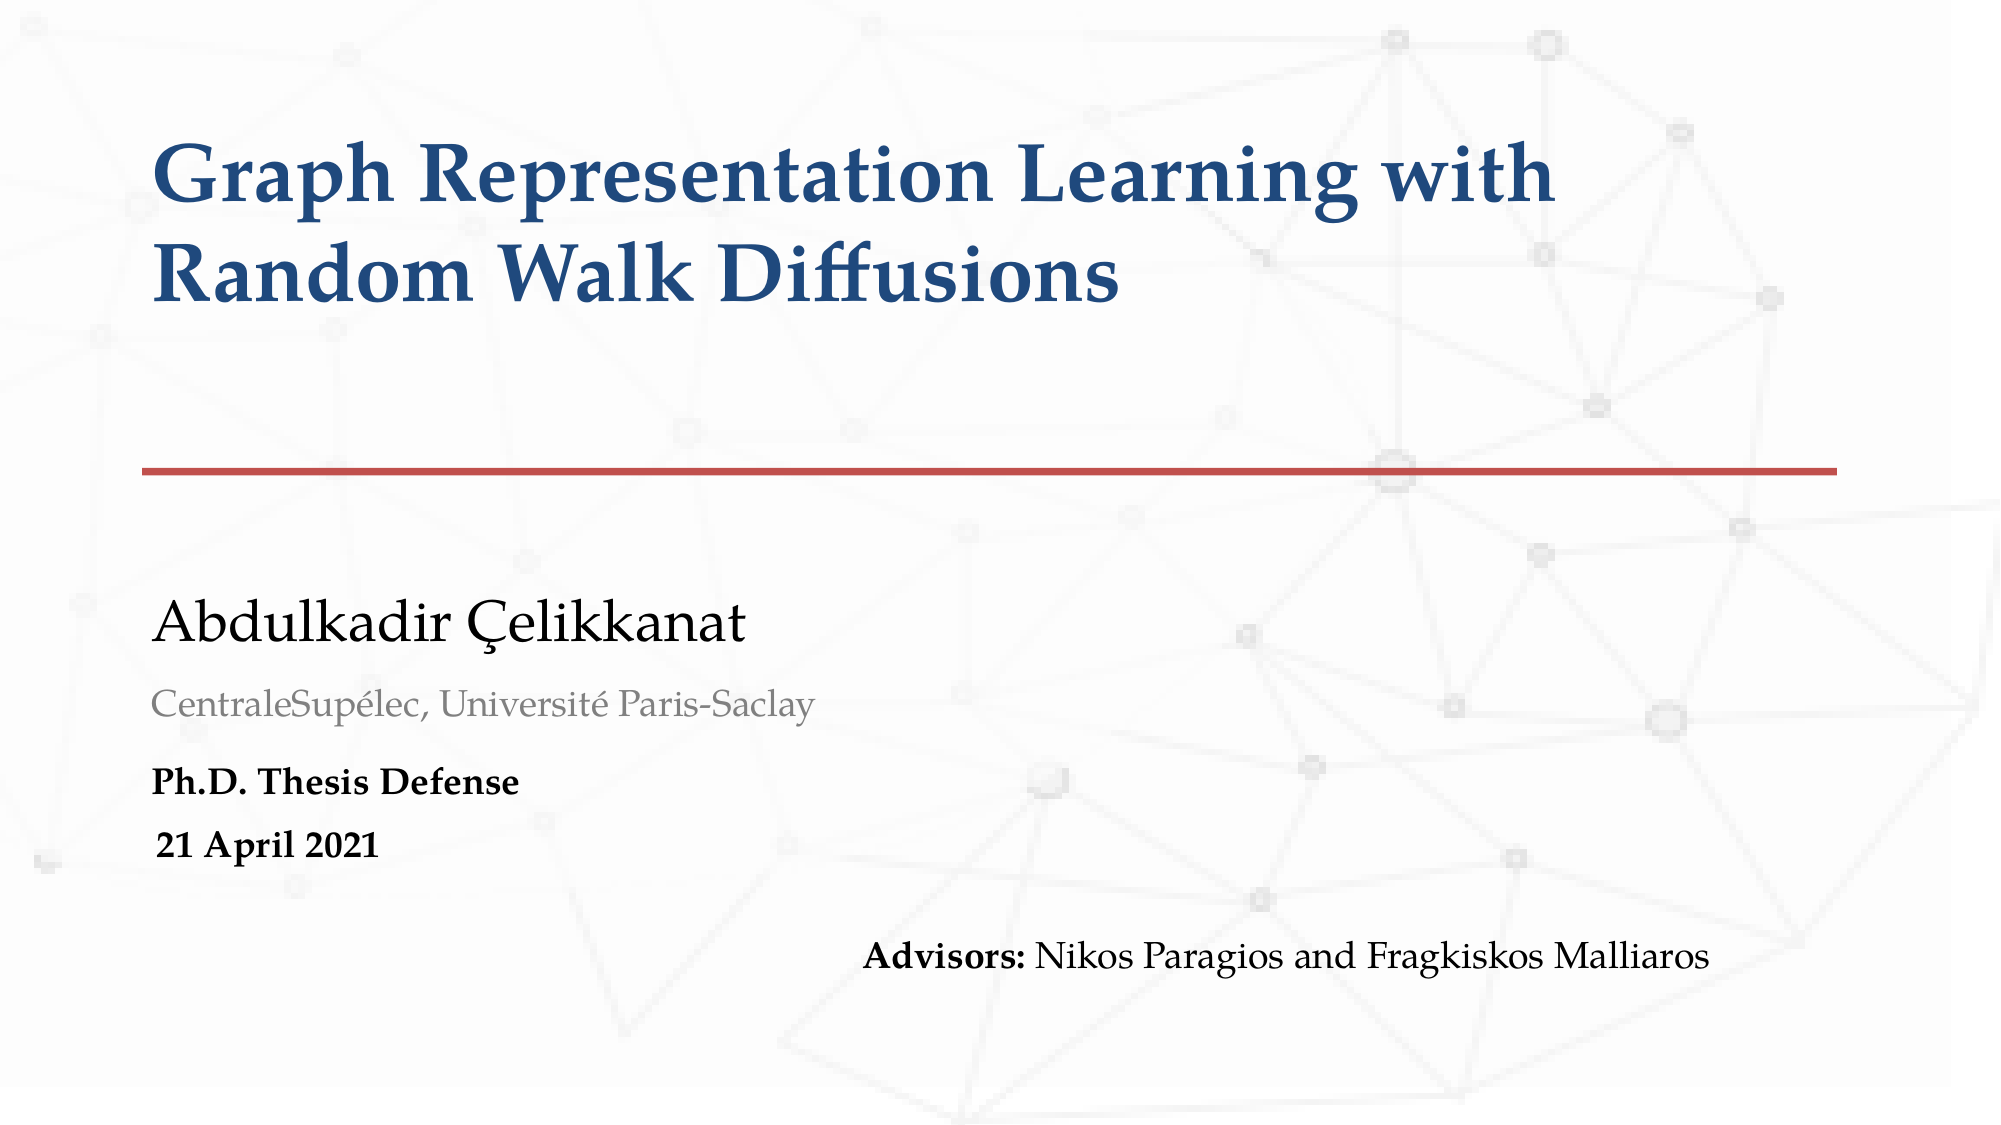

Graph Representation Learning with Random Walk Diffusions

Abdulkadir Çelikkanat
CentraleSupélec, Université Paris-Saclay
Ph.D. Thesis Defense
21 April 2021
Advisors: Nikos Paragios and Fragkiskos Malliaros